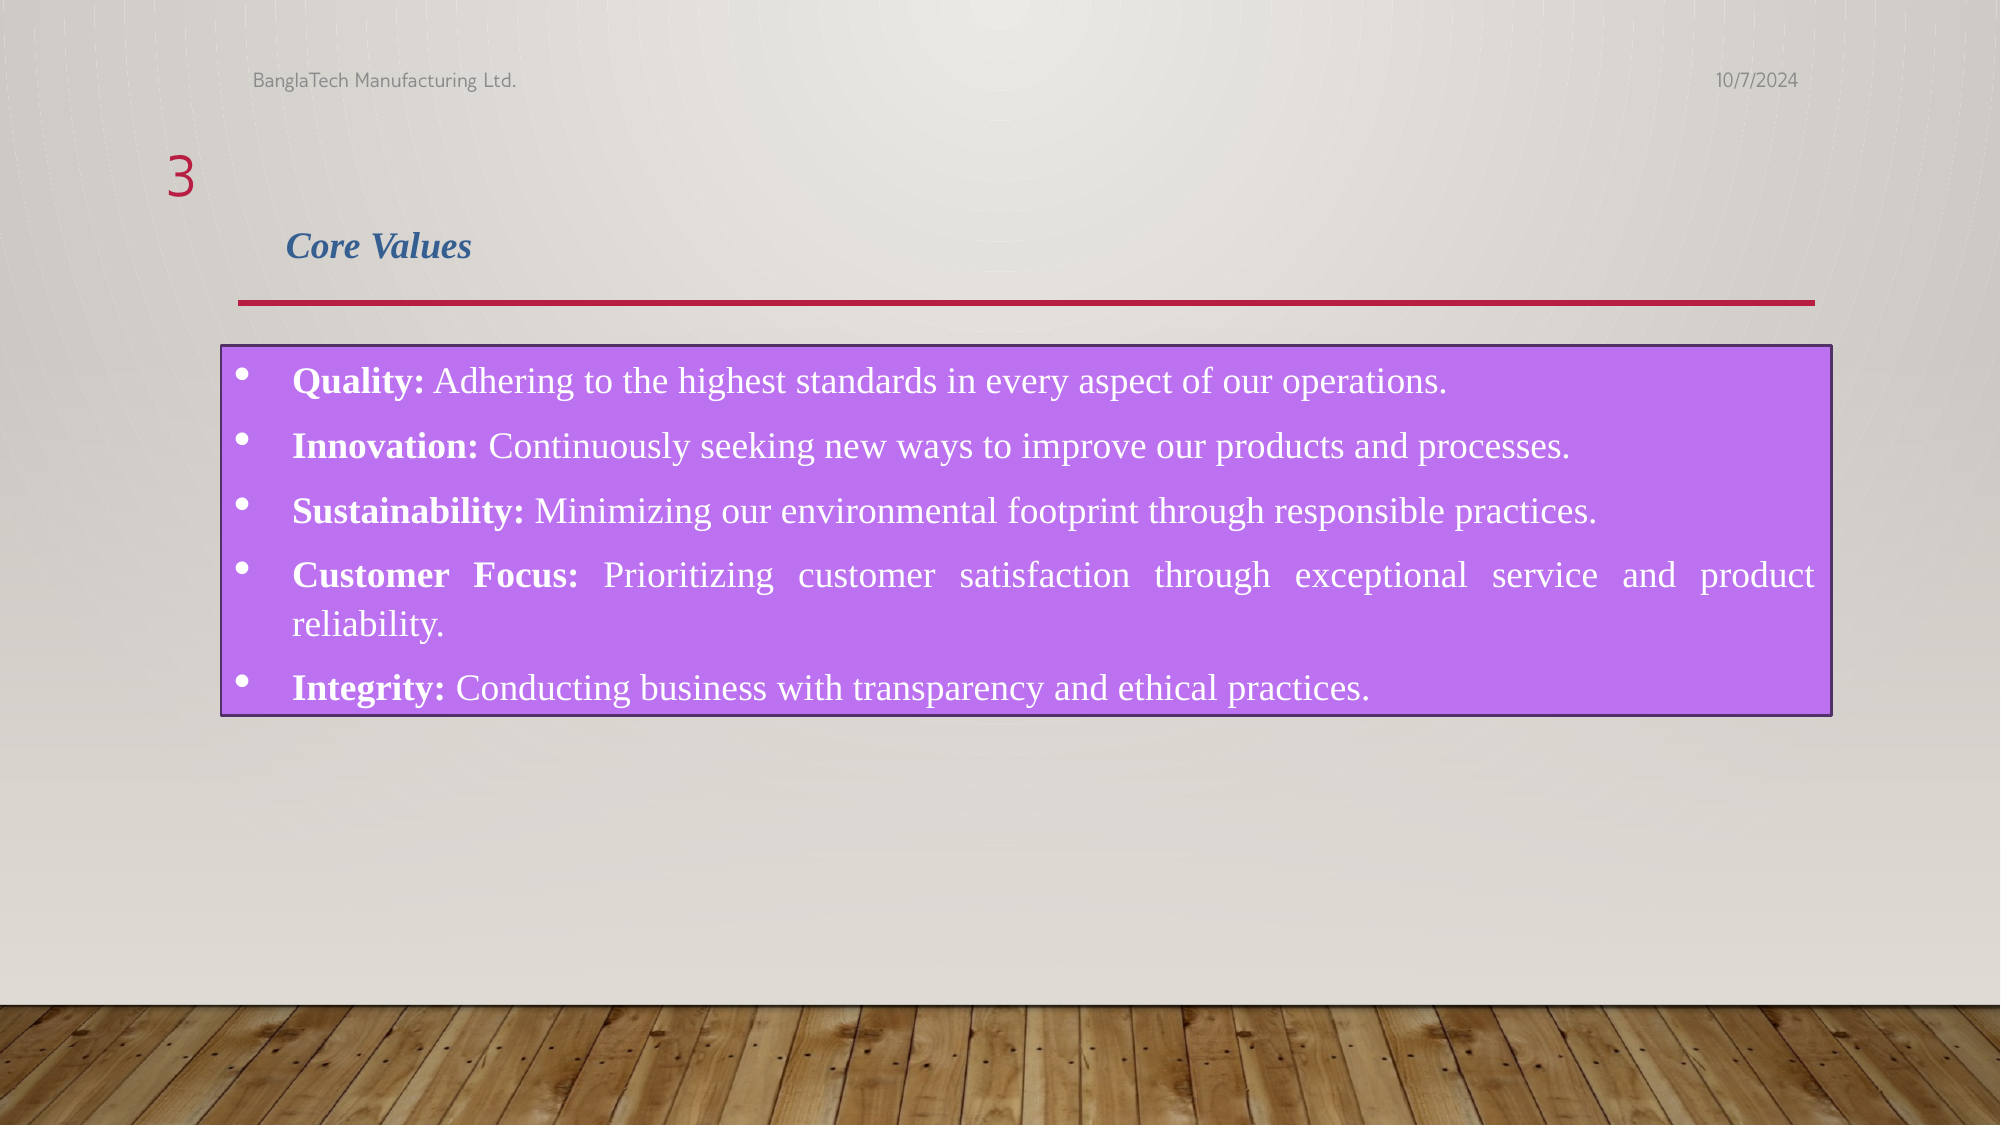

BanglaTech Manufacturing Ltd.
10/7/2024
3
Core Values
Quality: Adhering to the highest standards in every aspect of our operations.
Innovation: Continuously seeking new ways to improve our products and processes.
Sustainability: Minimizing our environmental footprint through responsible practices.
Customer Focus: Prioritizing customer satisfaction through exceptional service and product reliability.
Integrity: Conducting business with transparency and ethical practices.